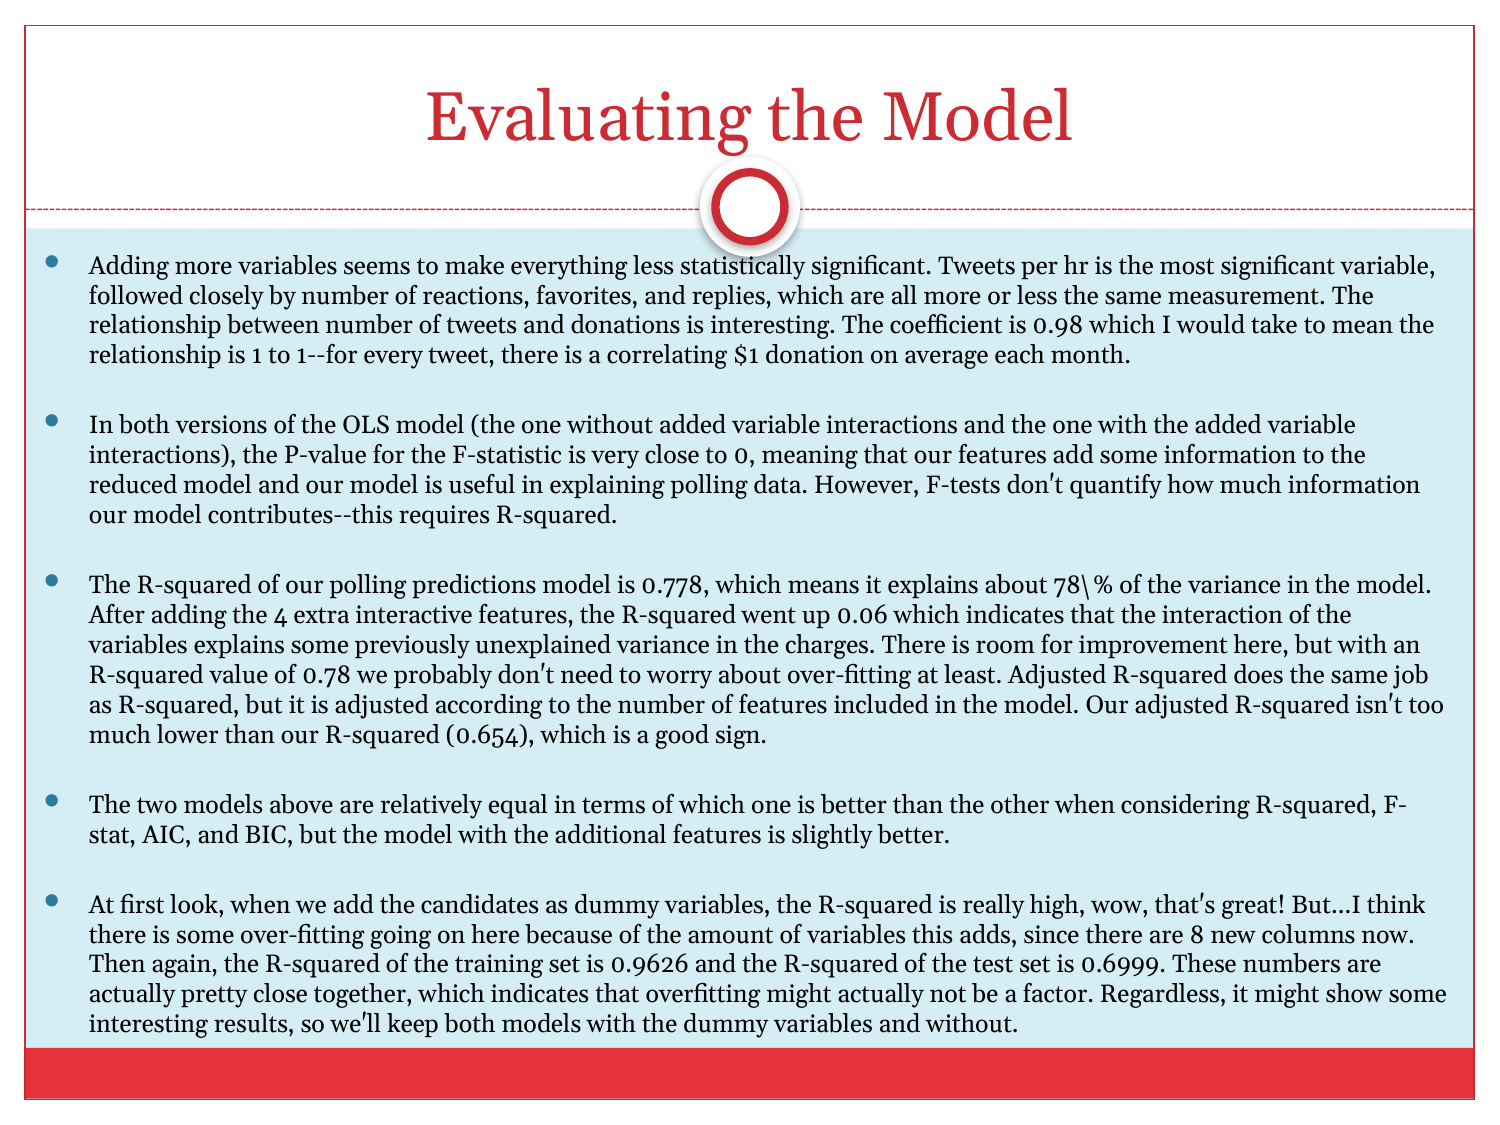

# Evaluating the Model

Adding more variables seems to make everything less statistically significant. Tweets per hr is the most significant variable, followed closely by number of reactions, favorites, and replies, which are all more or less the same measurement. The relationship between number of tweets and donations is interesting. The coefficient is 0.98 which I would take to mean the relationship is 1 to 1--for every tweet, there is a correlating $1 donation on average each month.

In both versions of the OLS model (the one without added variable interactions and the one with the added variable interactions), the P-value for the F-statistic is very close to 0, meaning that our features add some information to the reduced model and our model is useful in explaining polling data. However, F-tests don't quantify how much information our model contributes--this requires R-squared.

The R-squared of our polling predictions model is 0.778, which means it explains about 78\% of the variance in the model. After adding the 4 extra interactive features, the R-squared went up 0.06 which indicates that the interaction of the variables explains some previously unexplained variance in the charges. There is room for improvement here, but with an R-squared value of 0.78 we probably don't need to worry about over-fitting at least. Adjusted R-squared does the same job as R-squared, but it is adjusted according to the number of features included in the model. Our adjusted R-squared isn't too much lower than our R-squared (0.654), which is a good sign.

The two models above are relatively equal in terms of which one is better than the other when considering R-squared, F-stat, AIC, and BIC, but the model with the additional features is slightly better.

At first look, when we add the candidates as dummy variables, the R-squared is really high, wow, that's great! But...I think there is some over-fitting going on here because of the amount of variables this adds, since there are 8 new columns now. Then again, the R-squared of the training set is 0.9626 and the R-squared of the test set is 0.6999. These numbers are actually pretty close together, which indicates that overfitting might actually not be a factor. Regardless, it might show some interesting results, so we'll keep both models with the dummy variables and without.